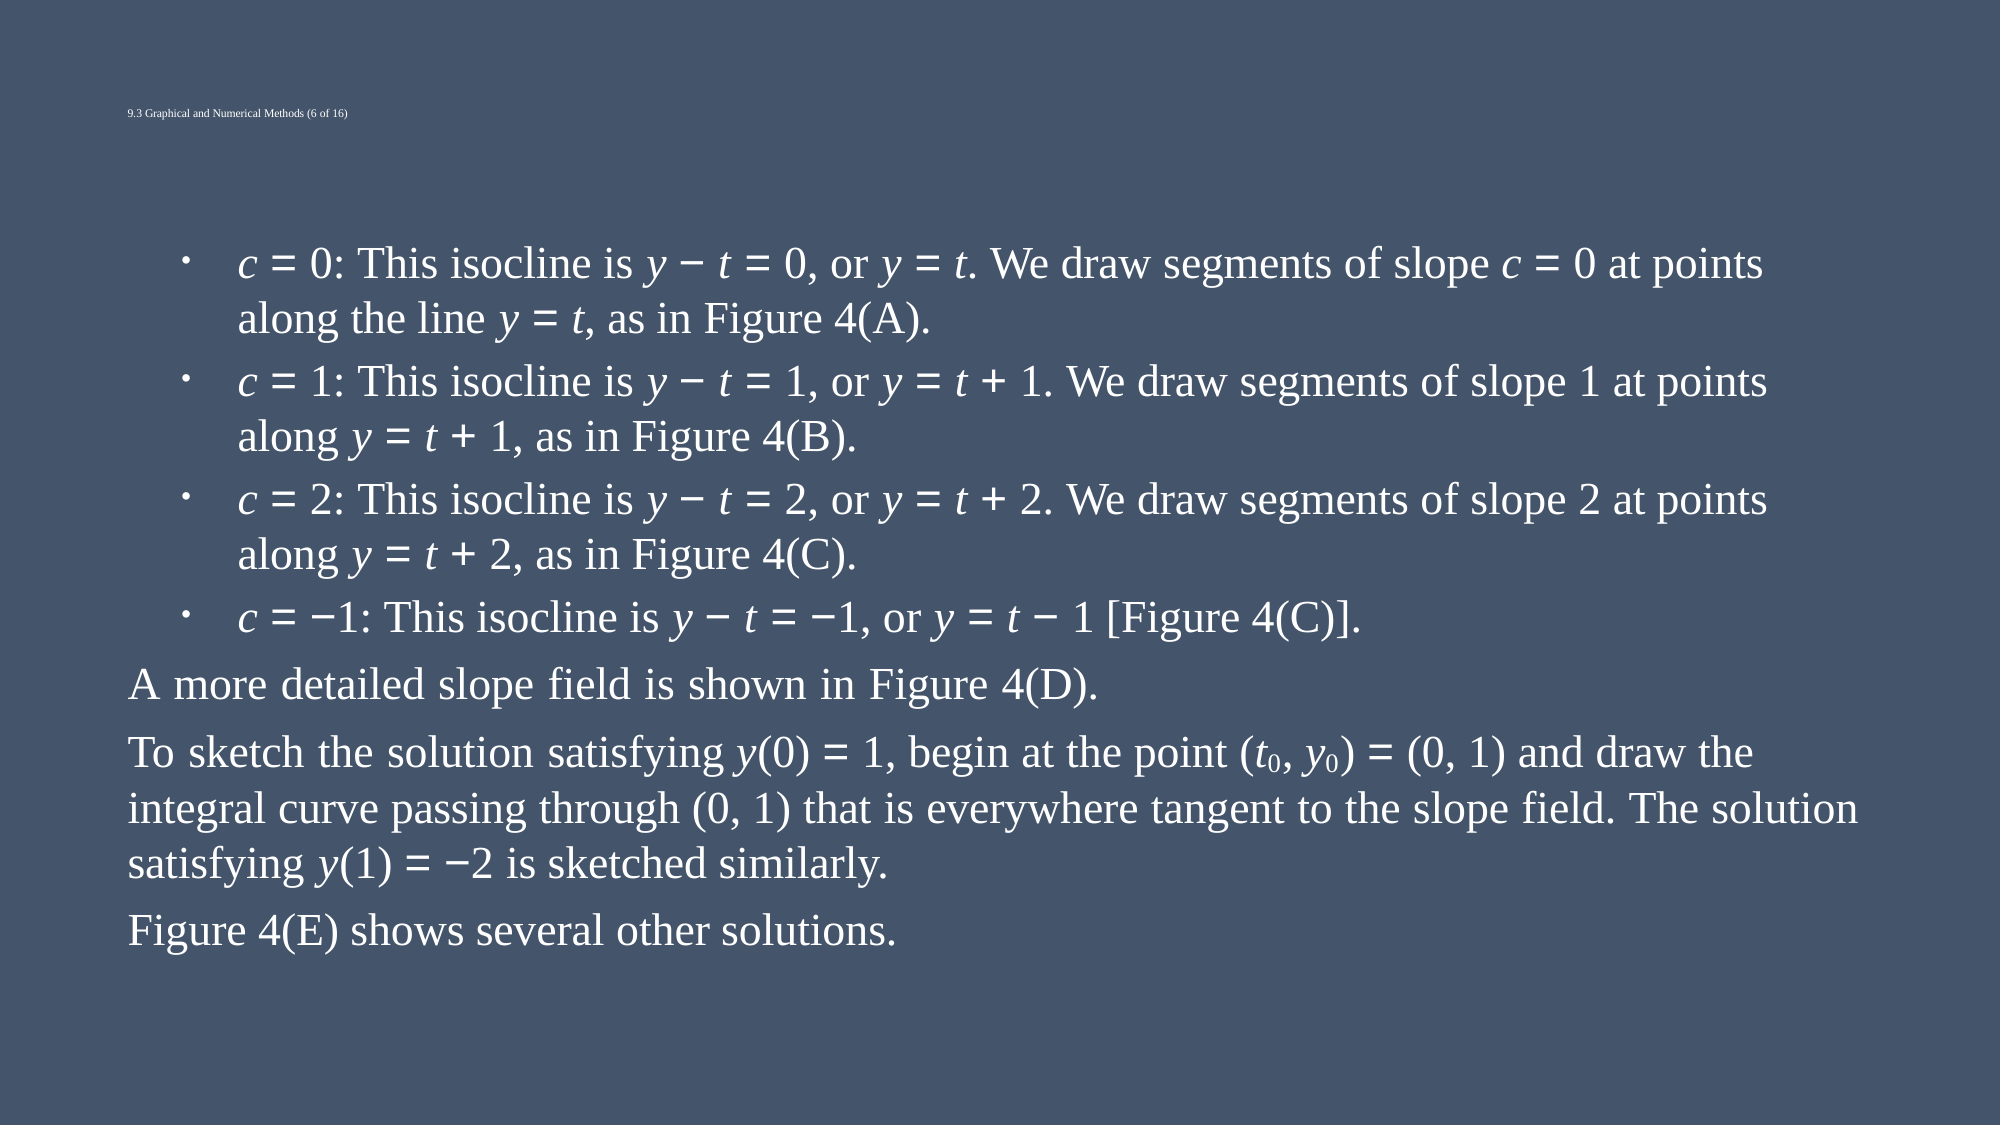

# 9.3 Graphical and Numerical Methods (6 of 16)
c = 0: This isocline is y − t = 0, or y = t. We draw segments of slope c = 0 at points along the line y = t, as in Figure 4(A).
c = 1: This isocline is y − t = 1, or y = t + 1. We draw segments of slope 1 at points along y = t + 1, as in Figure 4(B).
c = 2: This isocline is y − t = 2, or y = t + 2. We draw segments of slope 2 at points along y = t + 2, as in Figure 4(C).
c = −1: This isocline is y − t = −1, or y = t − 1 [Figure 4(C)].
A more detailed slope field is shown in Figure 4(D).
To sketch the solution satisfying y(0) = 1, begin at the point (t0, y0) = (0, 1) and draw the integral curve passing through (0, 1) that is everywhere tangent to the slope field. The solution satisfying y(1) = −2 is sketched similarly.
Figure 4(E) shows several other solutions.